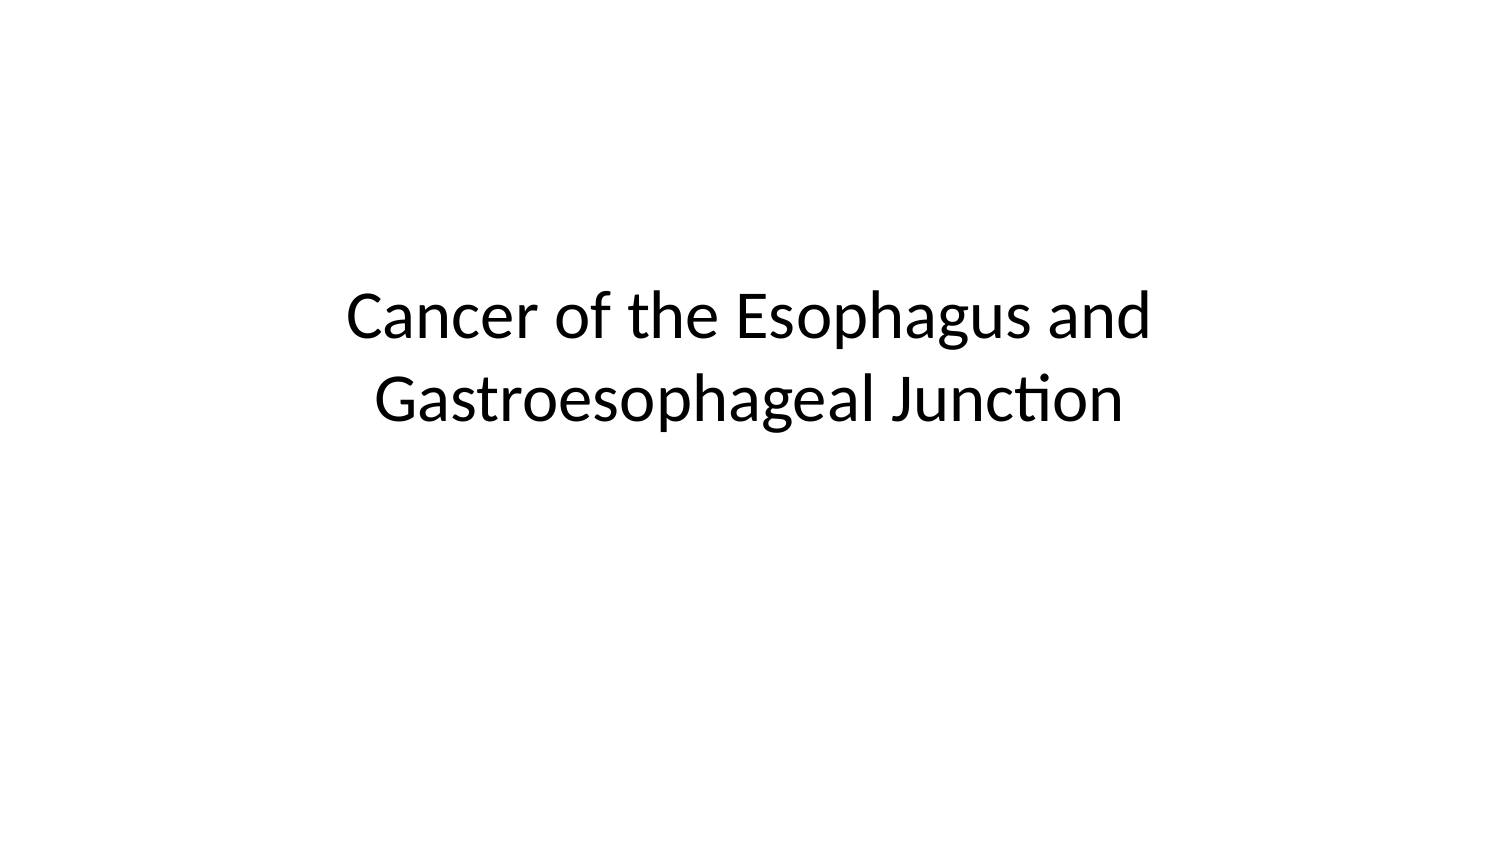

# Cancer of the Esophagus and Gastroesophageal Junction